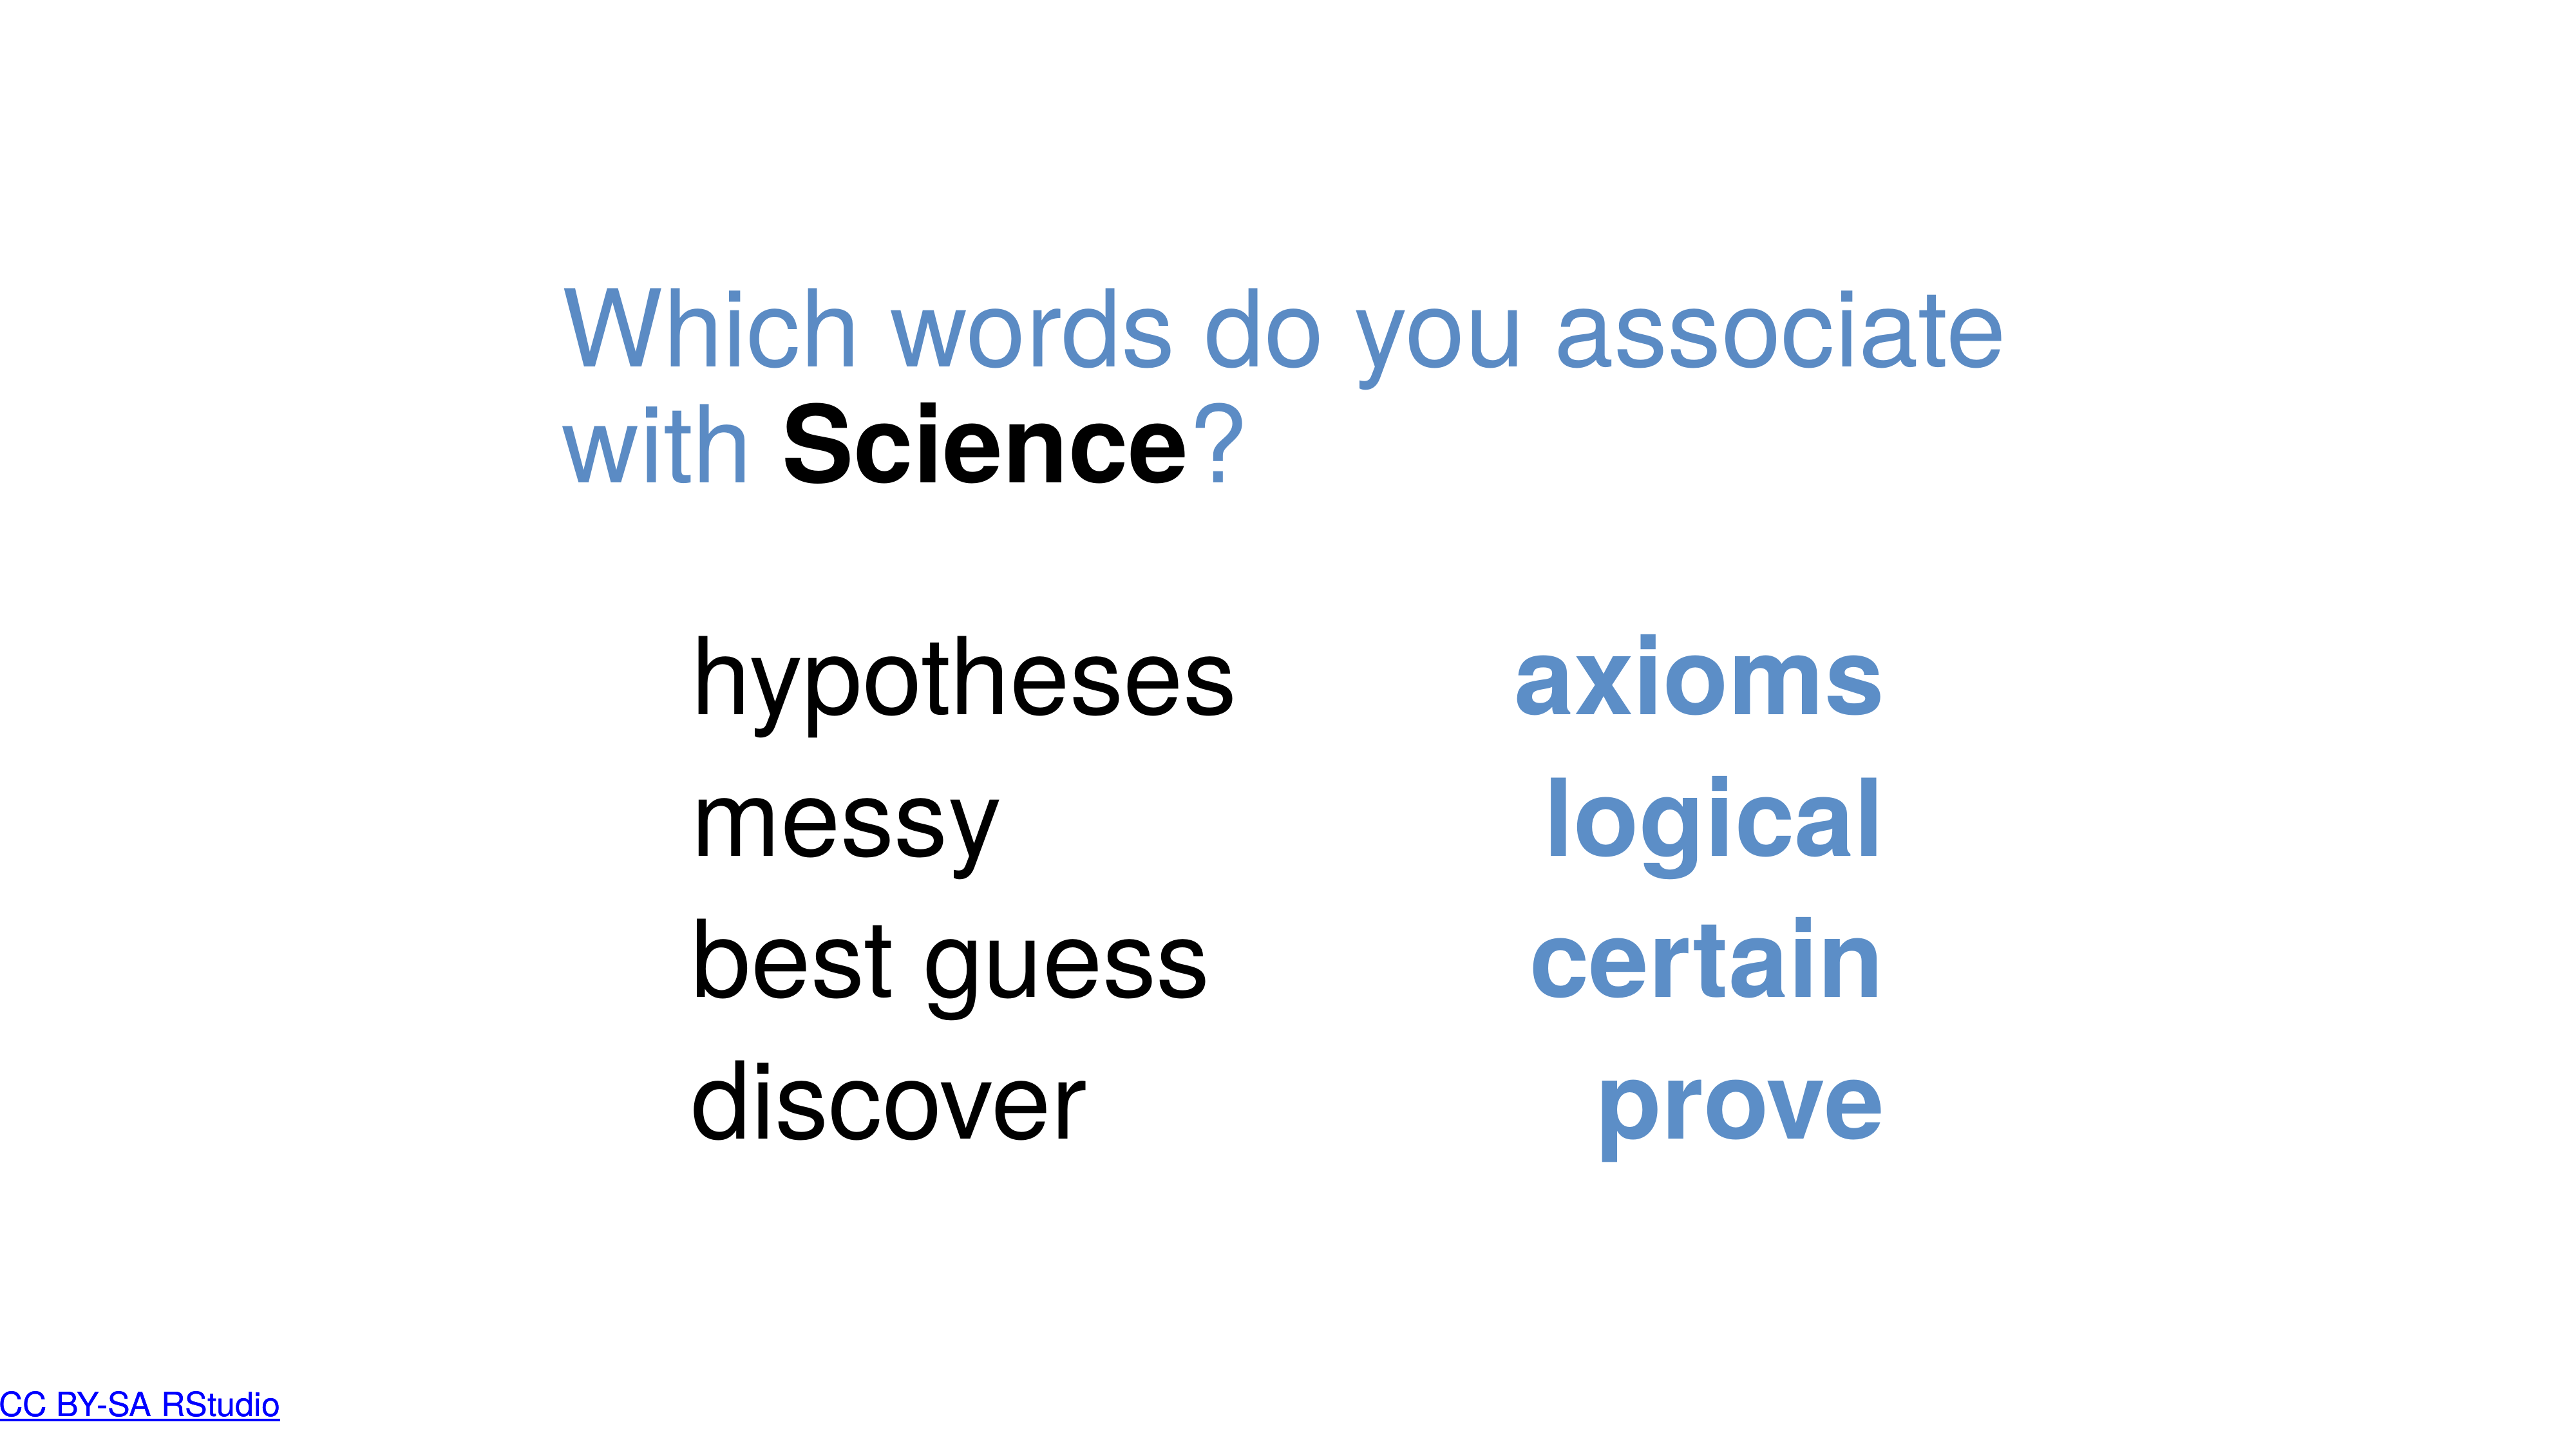

Which words do you associate with Science?
hypotheses
messy
best guess
discover
axioms
logical
certain
prove
9
CC BY-SA RStudio